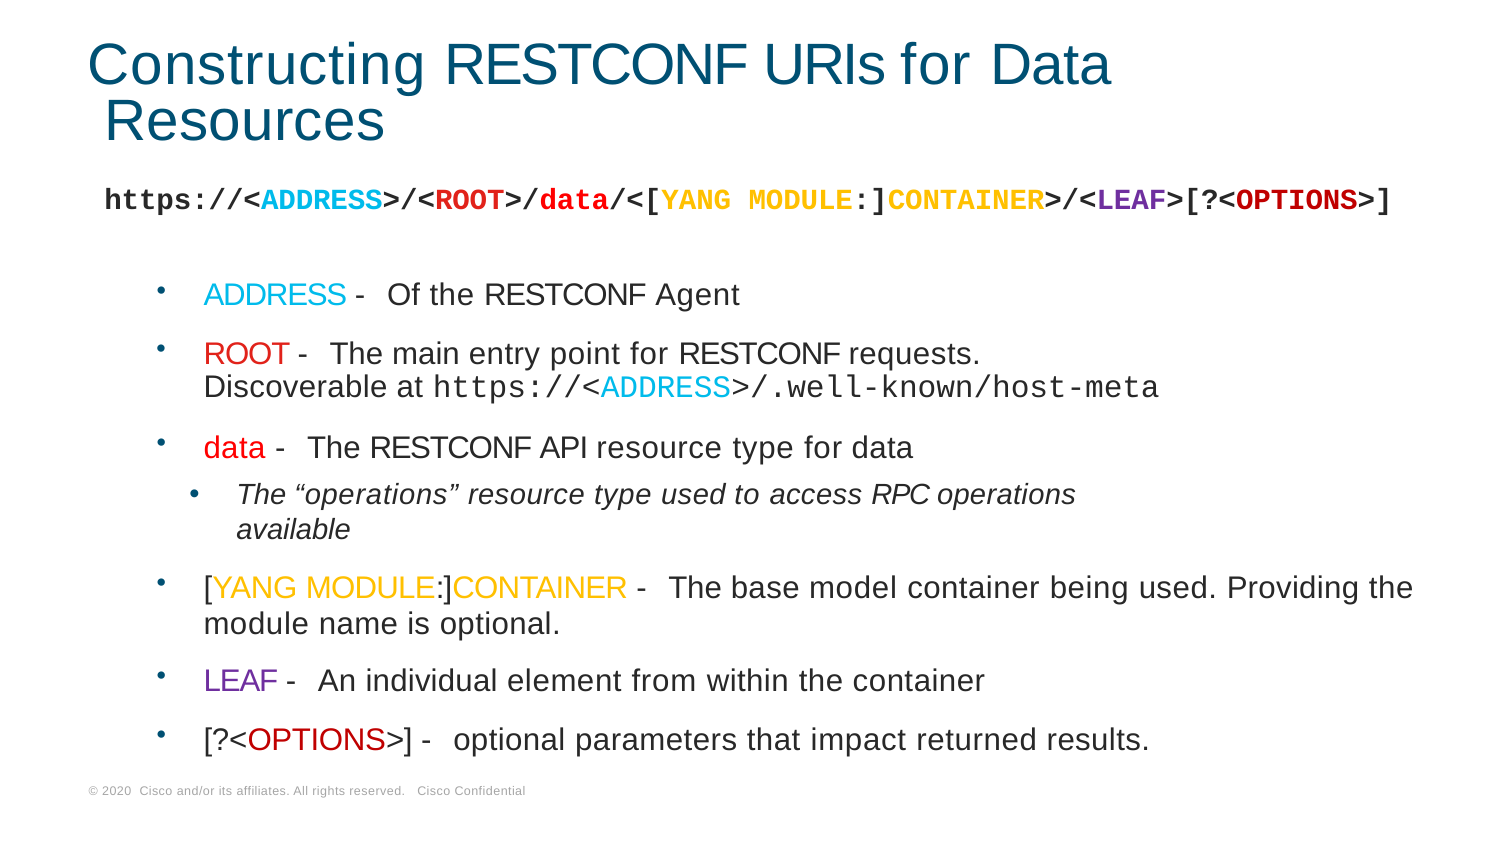

# Constructing RESTCONF URIs for Data  Resources
https://<ADDRESS>/<ROOT>/data/<[YANG MODULE:]CONTAINER>/<LEAF>[?<OPTIONS>]

ADDRESS - Of the RESTCONF Agent
ROOT - The main entry point for RESTCONF requests.  Discoverable at https://<ADDRESS>/.well-known/host-meta
data - The RESTCONF API resource type for data
The “operations” resource type used to access RPC operations available
[YANG MODULE:]CONTAINER - The base model container being used. Providing the  module name is optional.
LEAF - An individual element from within the container
[?<OPTIONS>] - optional parameters that impact returned results.